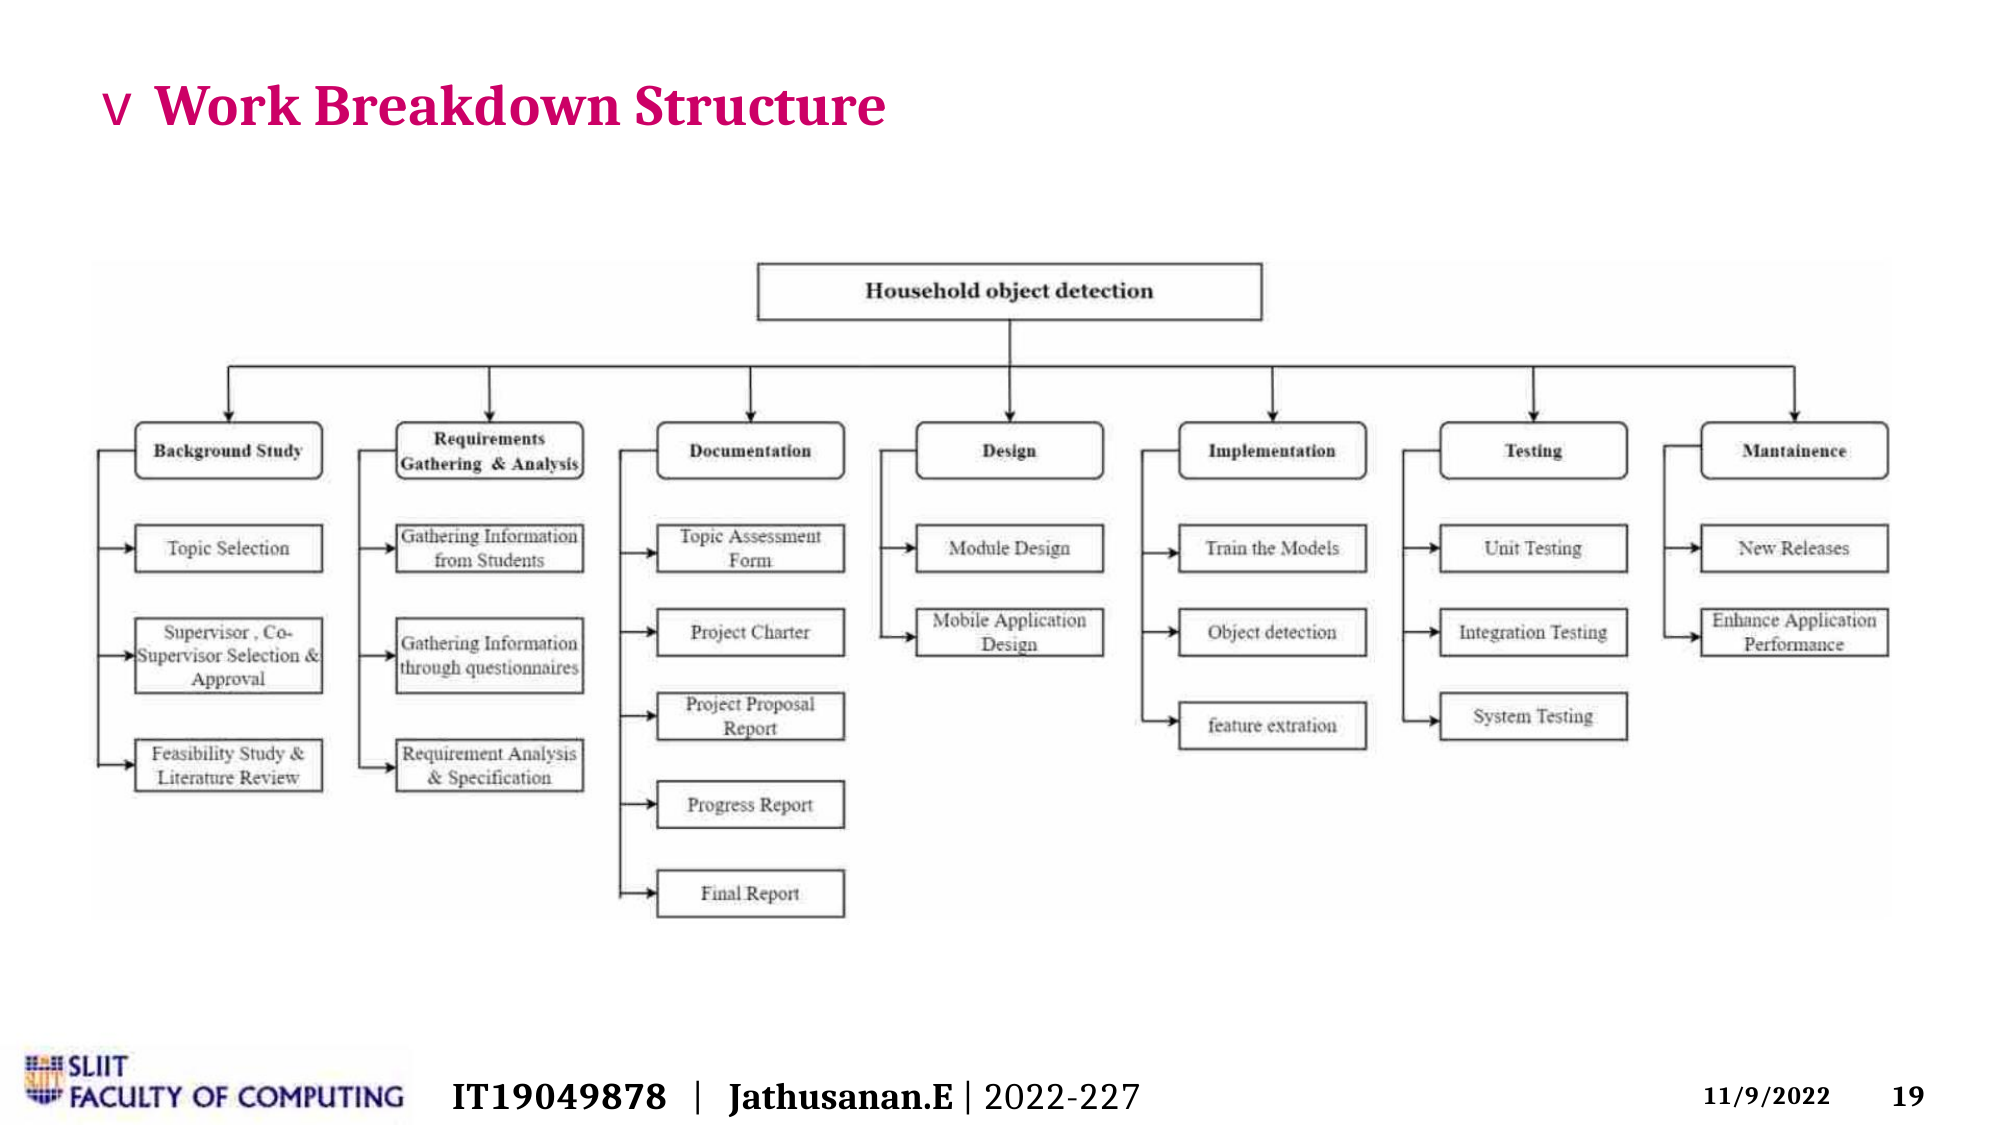

v Work Breakdown Structure
IT19049878 | Jathusanan.E | 2022-227
19
11/9/2022